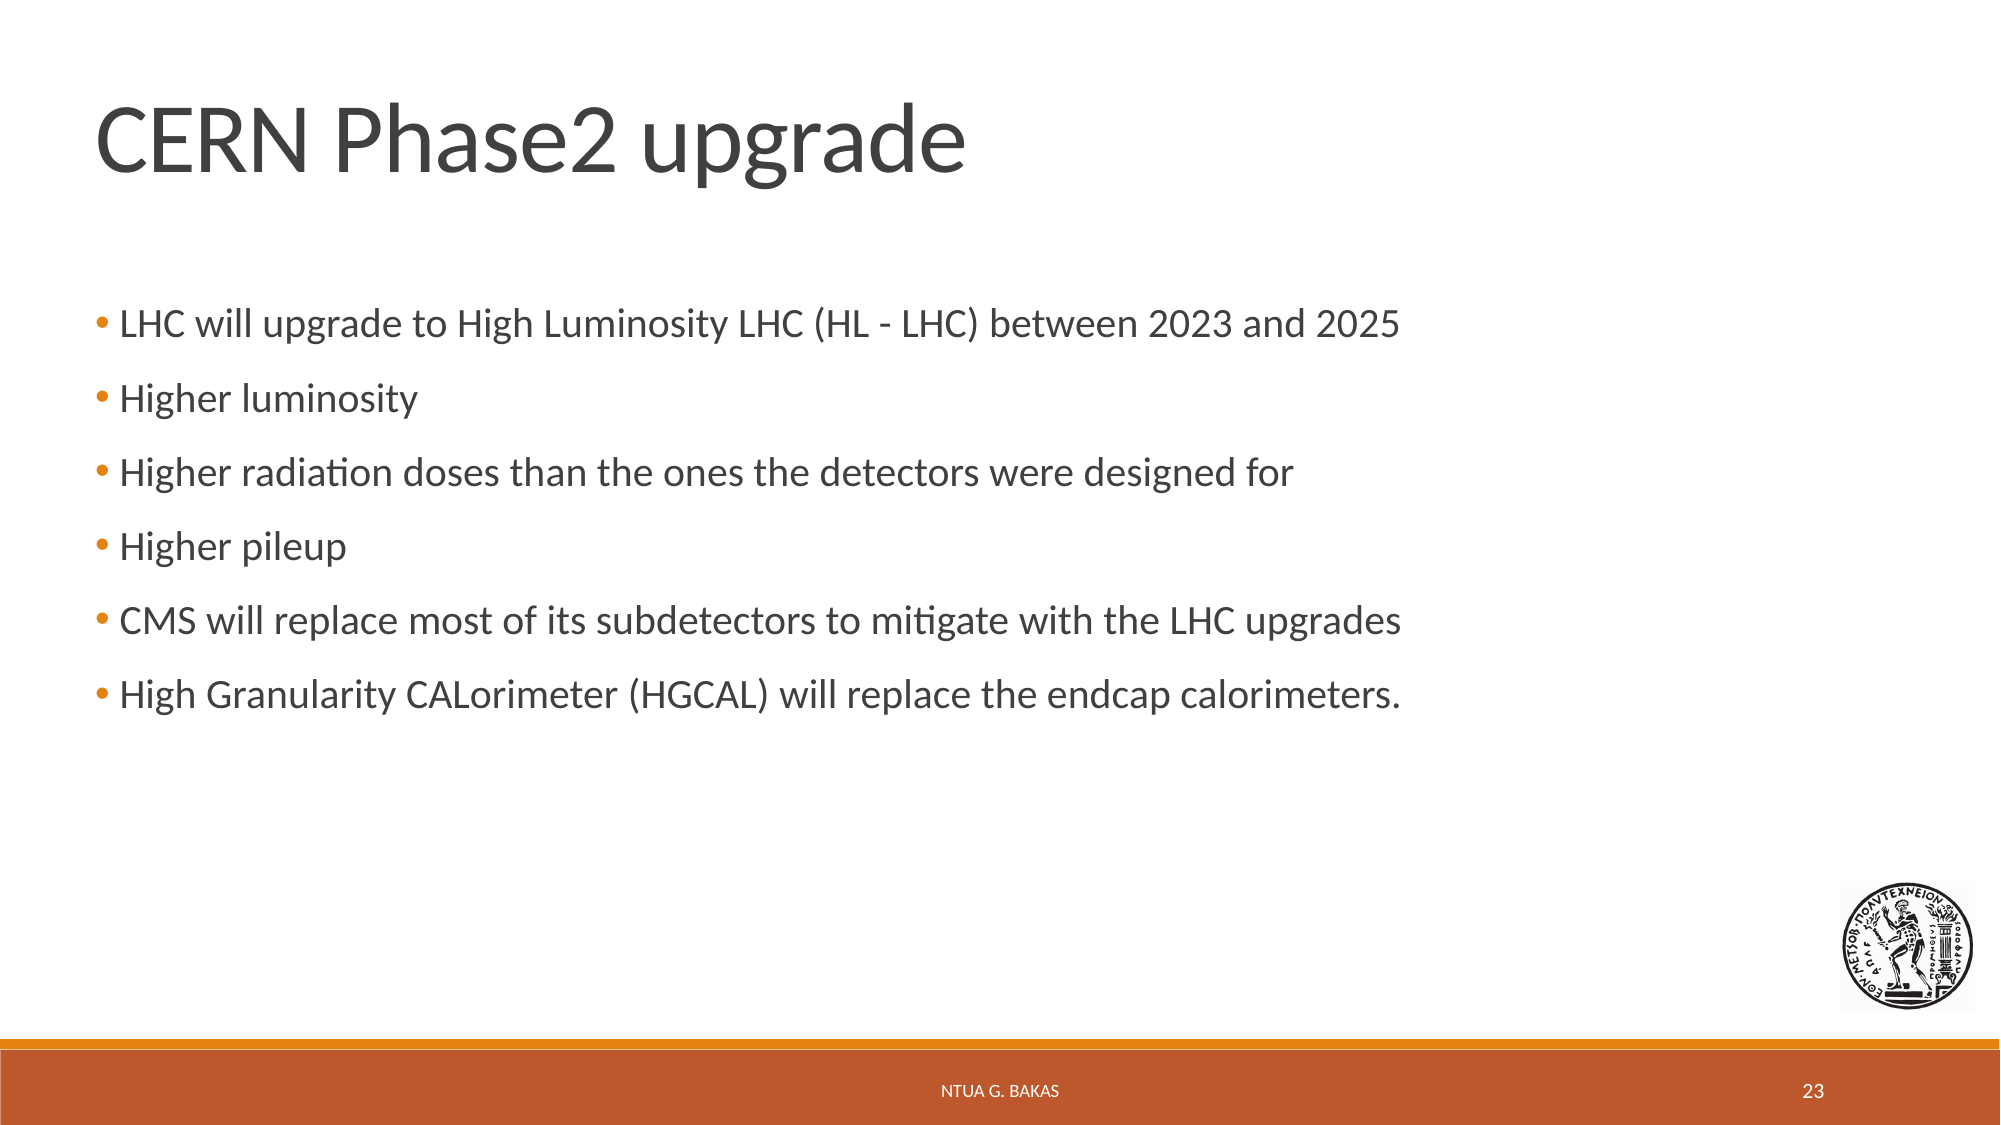

CERN Phase2 upgrade
 LHC will upgrade to High Luminosity LHC (HL - LHC) between 2023 and 2025
 Higher luminosity
 Higher radiation doses than the ones the detectors were designed for
 Higher pileup
 CMS will replace most of its subdetectors to mitigate with the LHC upgrades
 High Granularity CALorimeter (HGCAL) will replace the endcap calorimeters.
NTUA G. Bakas
23